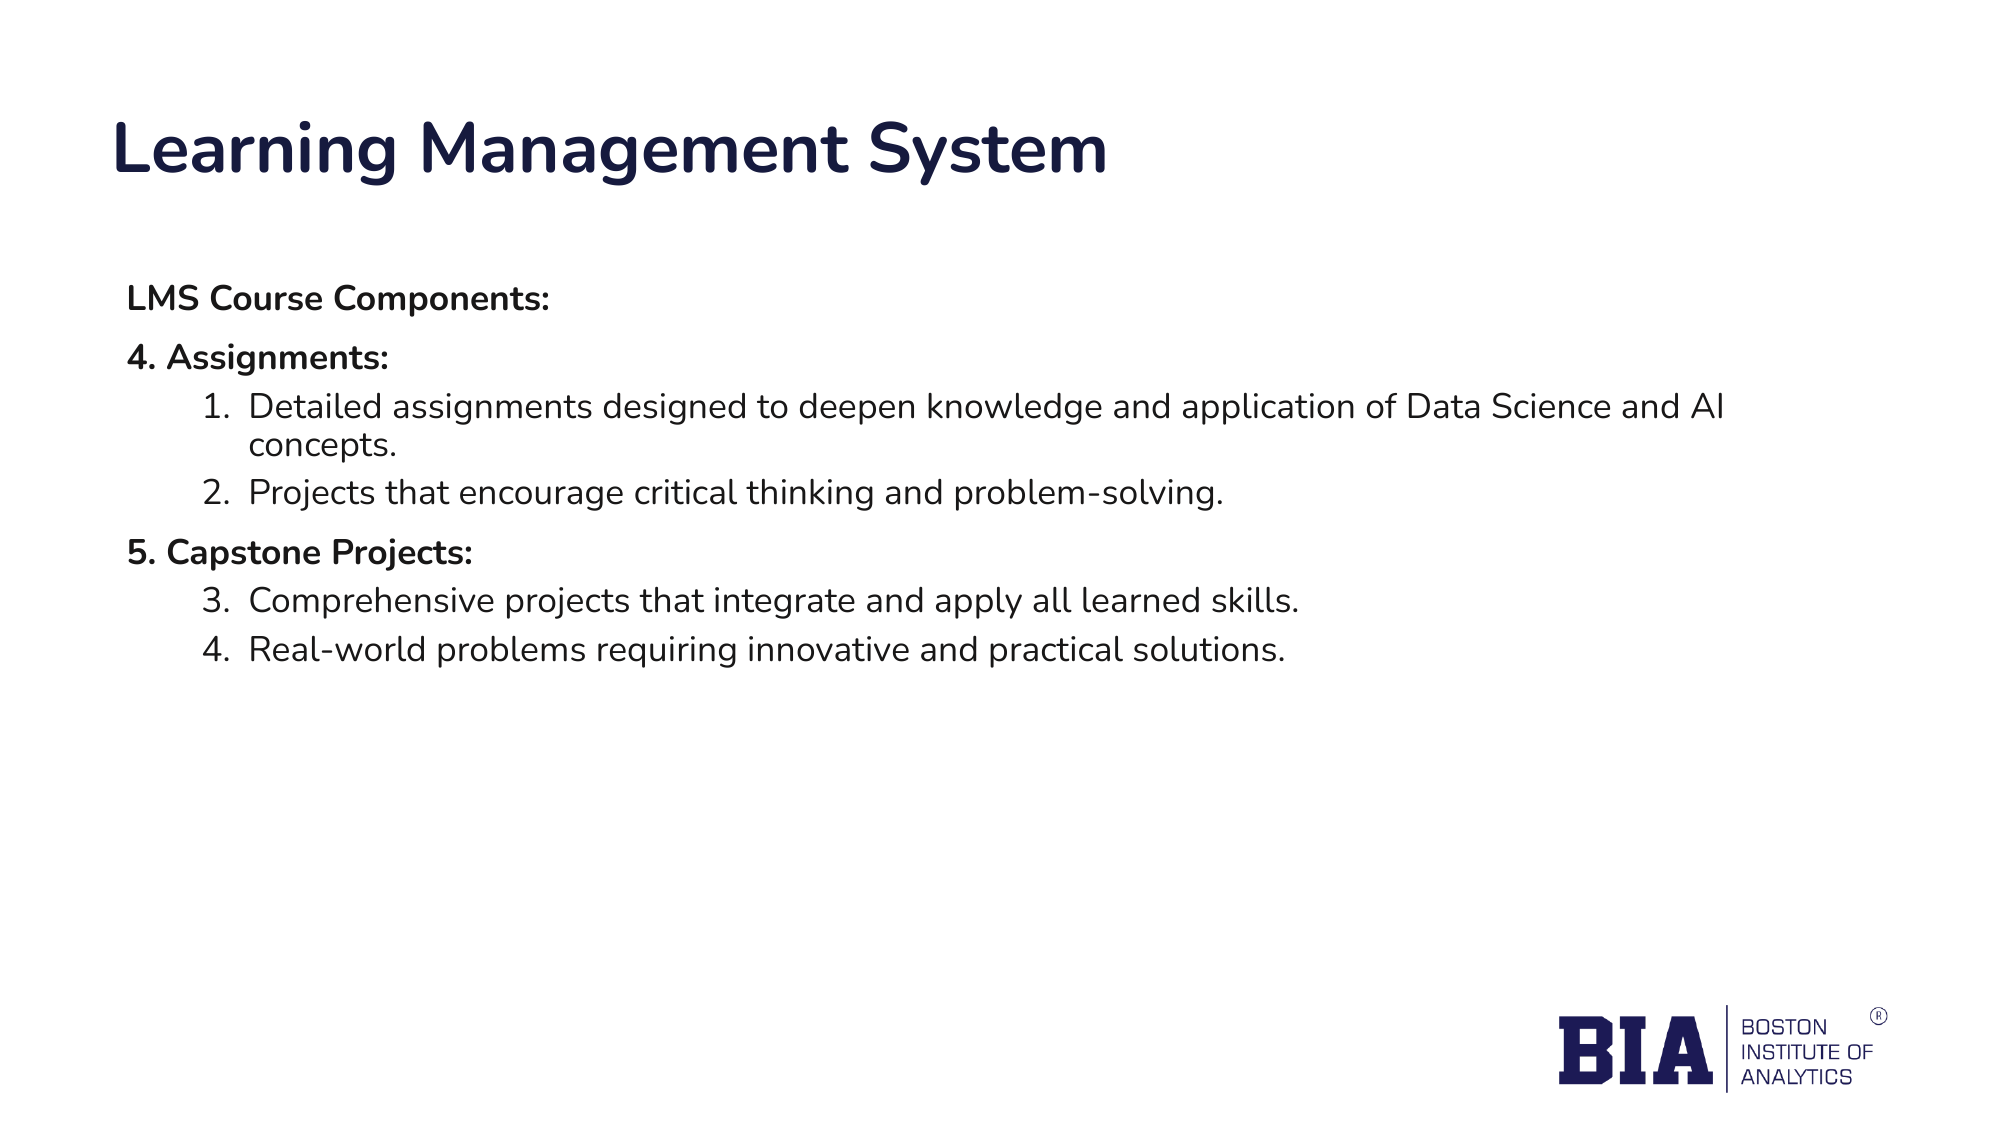

# Learning Management System
LMS Course Components:
4. Assignments:
Detailed assignments designed to deepen knowledge and application of Data Science and AI concepts.
Projects that encourage critical thinking and problem-solving.
5. Capstone Projects:
Comprehensive projects that integrate and apply all learned skills.
Real-world problems requiring innovative and practical solutions.